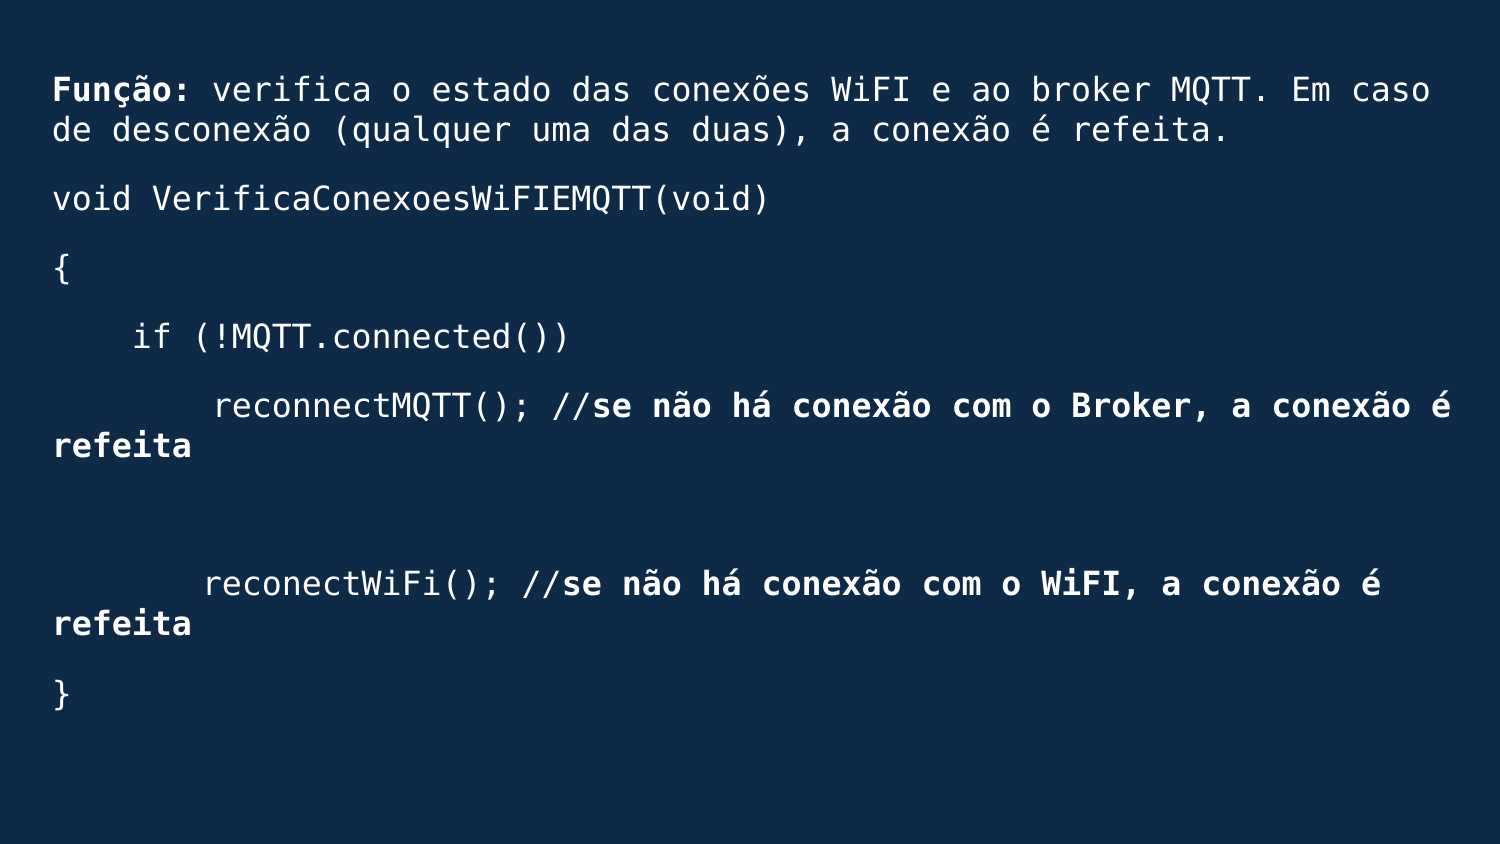

Função: verifica o estado das conexões WiFI e ao broker MQTT. Em caso de desconexão (qualquer uma das duas), a conexão é refeita.
void VerificaConexoesWiFIEMQTT(void)
{
    if (!MQTT.connected())
        reconnectMQTT(); //se não há conexão com o Broker, a conexão é refeita

     	reconectWiFi(); //se não há conexão com o WiFI, a conexão é refeita
}